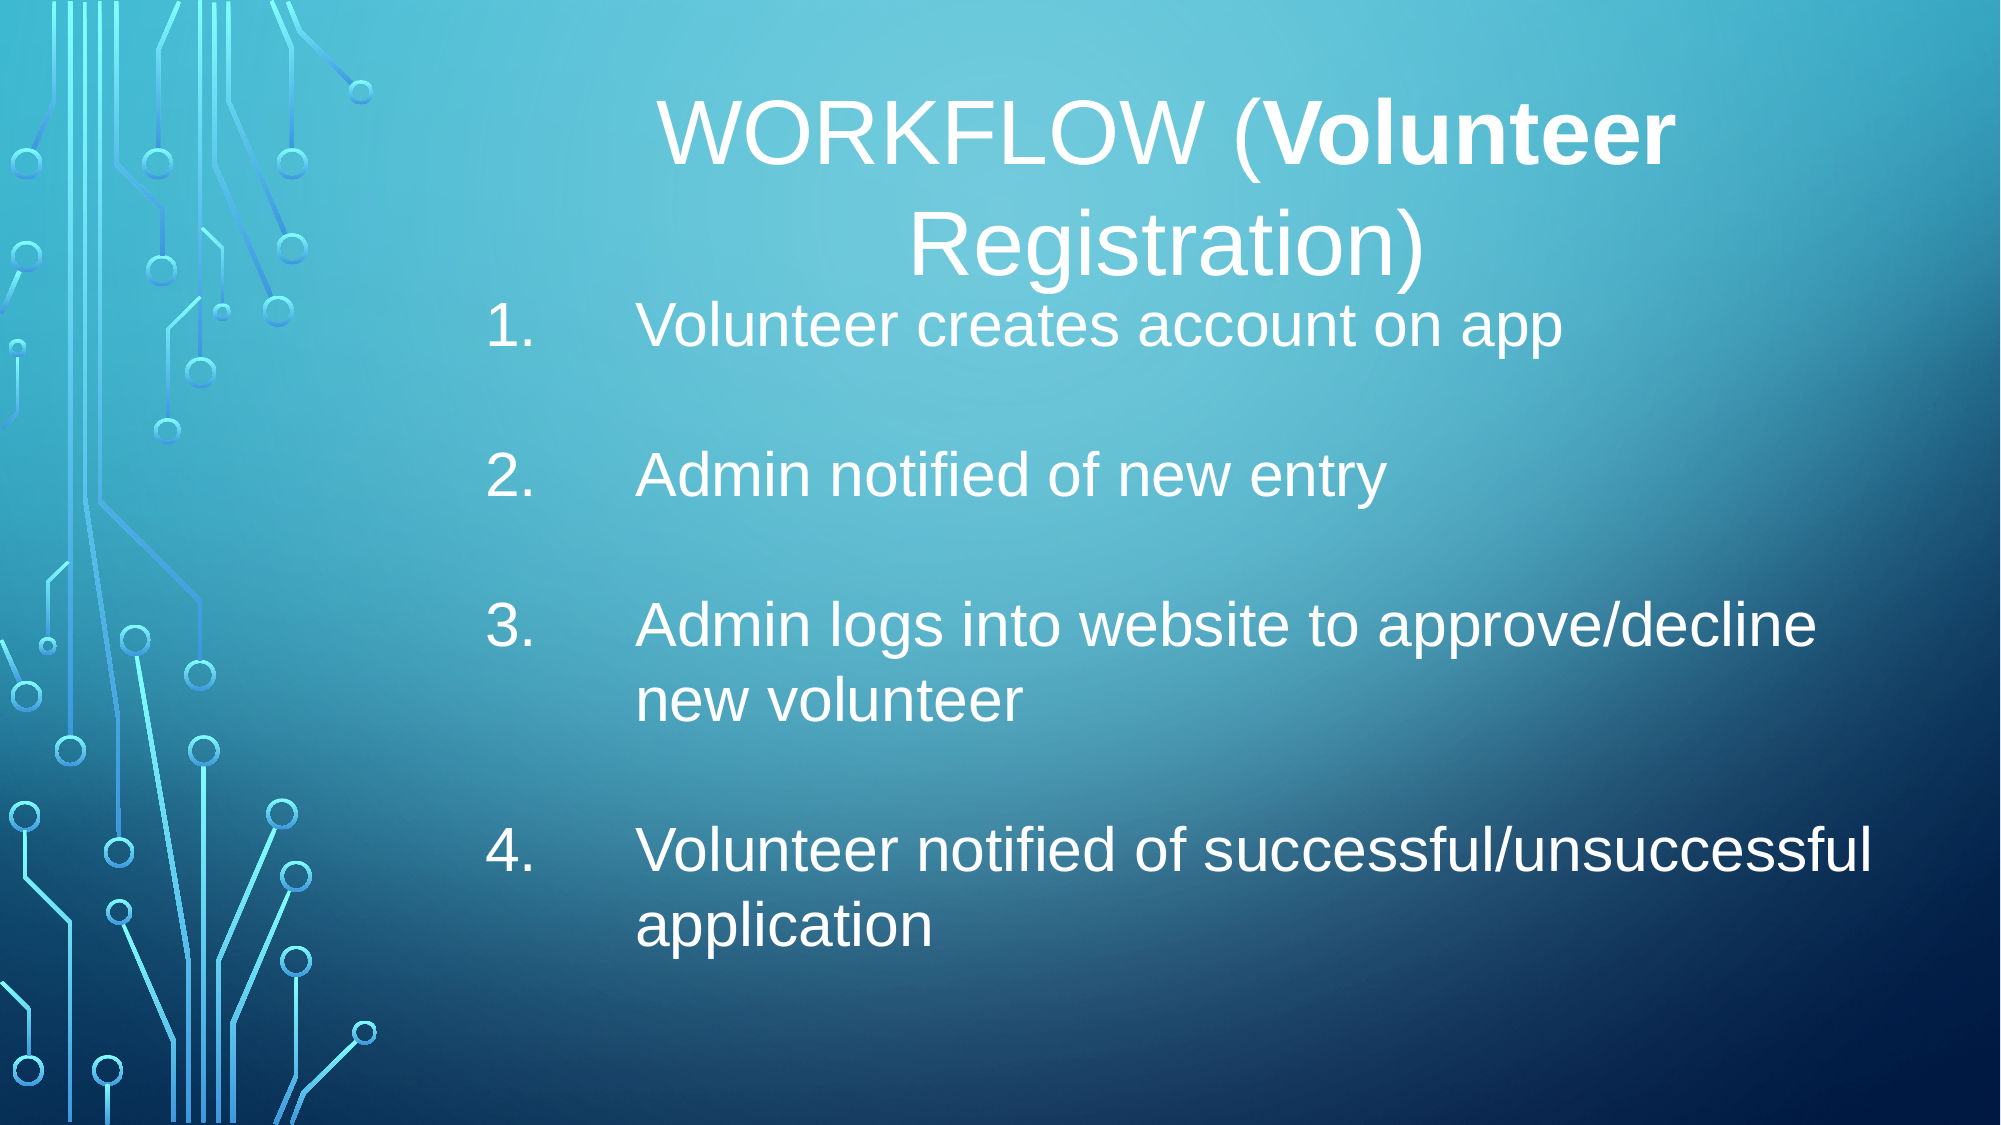

WORKFLOW (Volunteer Registration)
1.	Volunteer creates account on app

2.	Admin notified of new entry

3.	Admin logs into website to approve/decline 	new volunteer

4.	Volunteer notified of successful/unsuccessful 	application